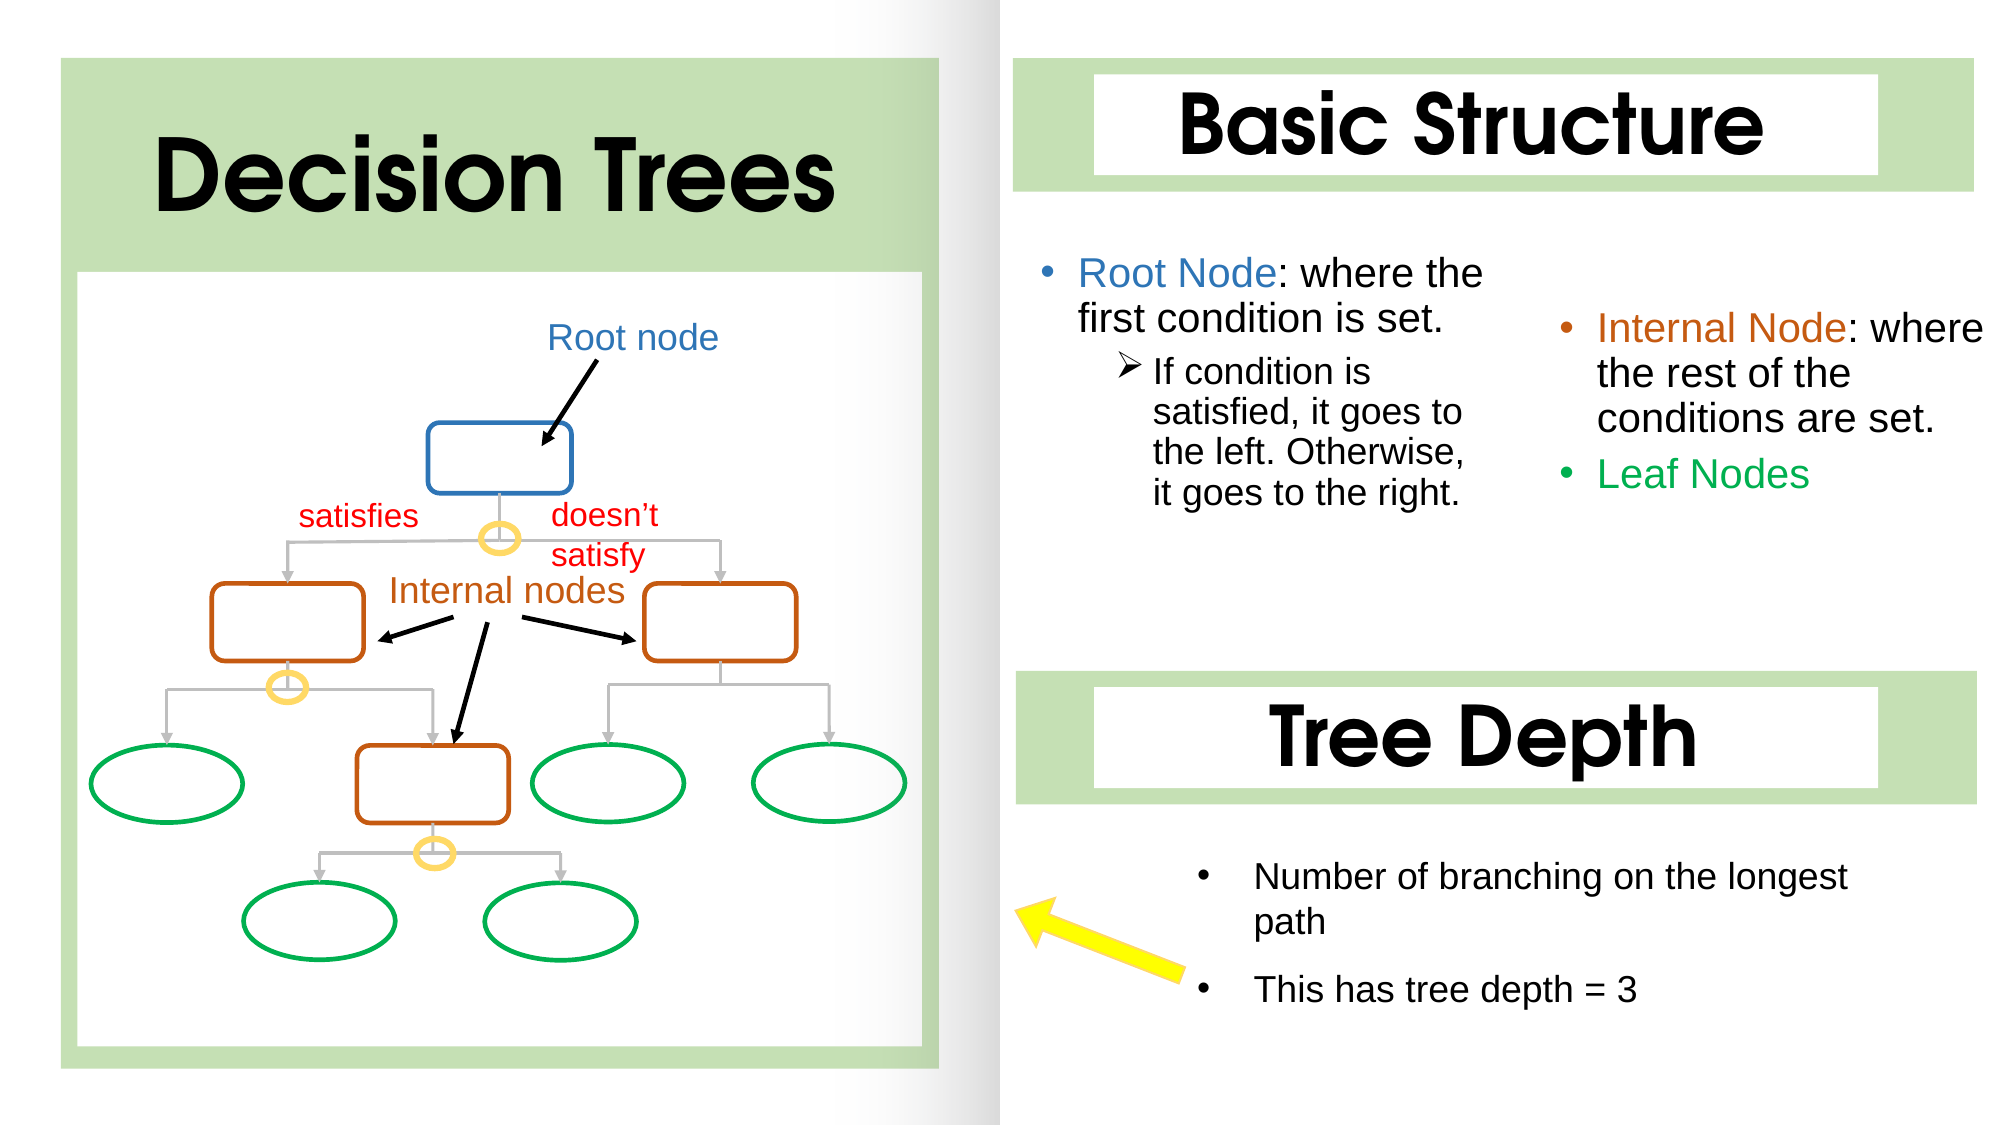

Basic Structure

Decision Trees
Root Node: where the first condition is set.
If condition is satisfied, it goes to the left. Otherwise, it goes to the right.

Internal Node: where the rest of the conditions are set.
Leaf Nodes

Root node

doesn’t satisfy
satisfies

Internal nodes

Tree Depth

Number of branching on the longest path
This has tree depth = 3